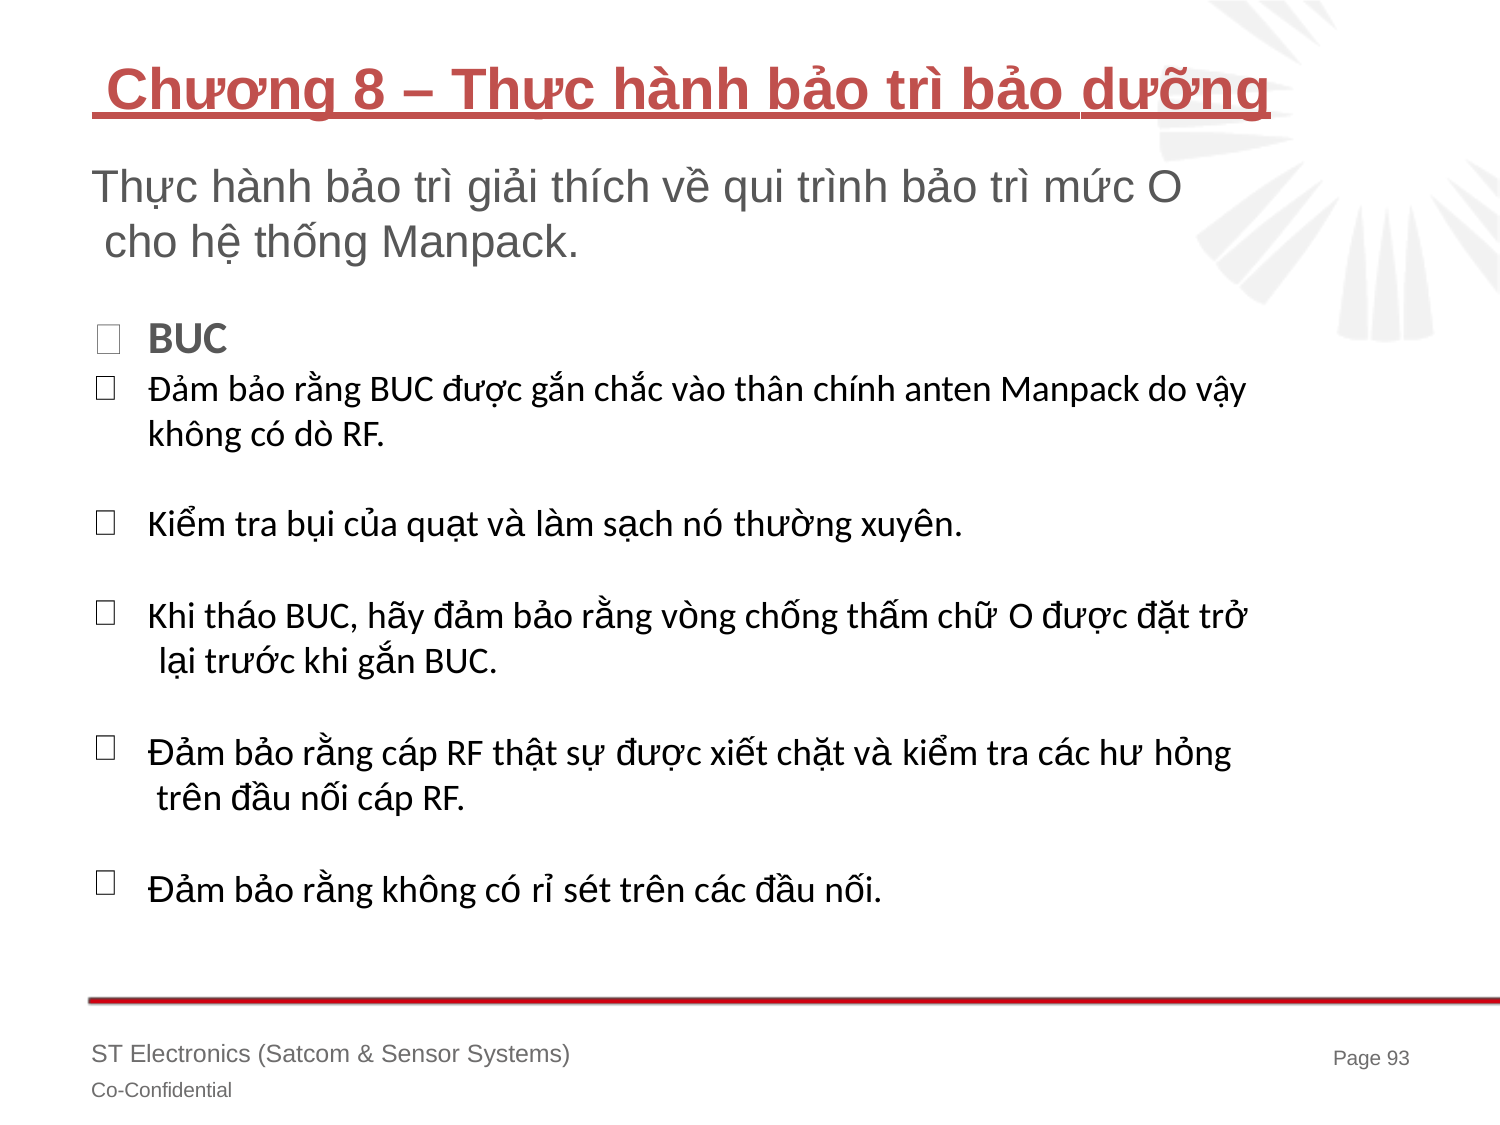

# Chương 8 – Thực hành bảo trì bảo dưỡng
Thực hành bảo trì giải thích về qui trình bảo trì mức O  cho hệ thống Manpack.
BUC
Đảm bảo rằng BUC được gắn chắc vào thân chính anten Manpack do vậy  không có dò RF.

Kiểm tra bụi của quạt và làm sạch nó thường xuyên.

Khi tháo BUC, hãy đảm bảo rằng vòng chống thấm chữ O được đặt trở  lại trước khi gắn BUC.

Đảm bảo rằng cáp RF thật sự được xiết chặt và kiểm tra các hư hỏng  trên đầu nối cáp RF.

Đảm bảo rằng không có rỉ sét trên các đầu nối.

Page 93
ST Electronics (Satcom & Sensor Systems)
Co-Confidential